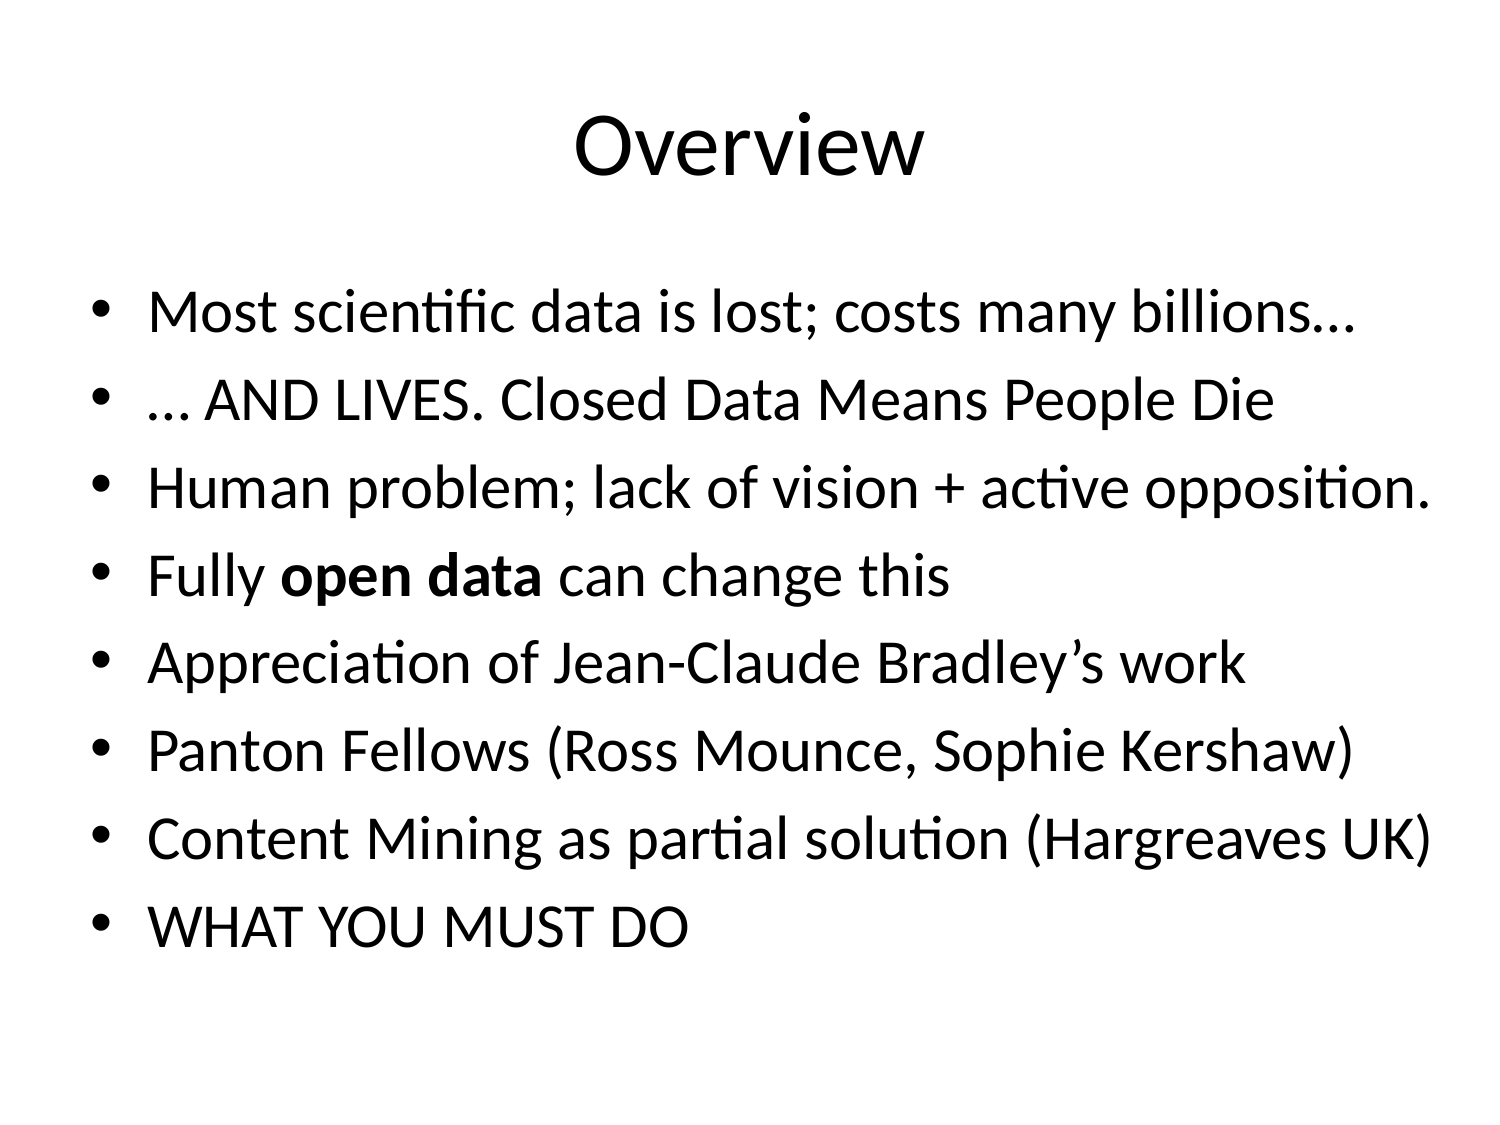

# Overview
Most scientific data is lost; costs many billions…
… AND LIVES. Closed Data Means People Die
Human problem; lack of vision + active opposition.
Fully open data can change this
Appreciation of Jean-Claude Bradley’s work
Panton Fellows (Ross Mounce, Sophie Kershaw)
Content Mining as partial solution (Hargreaves UK)
WHAT YOU MUST DO